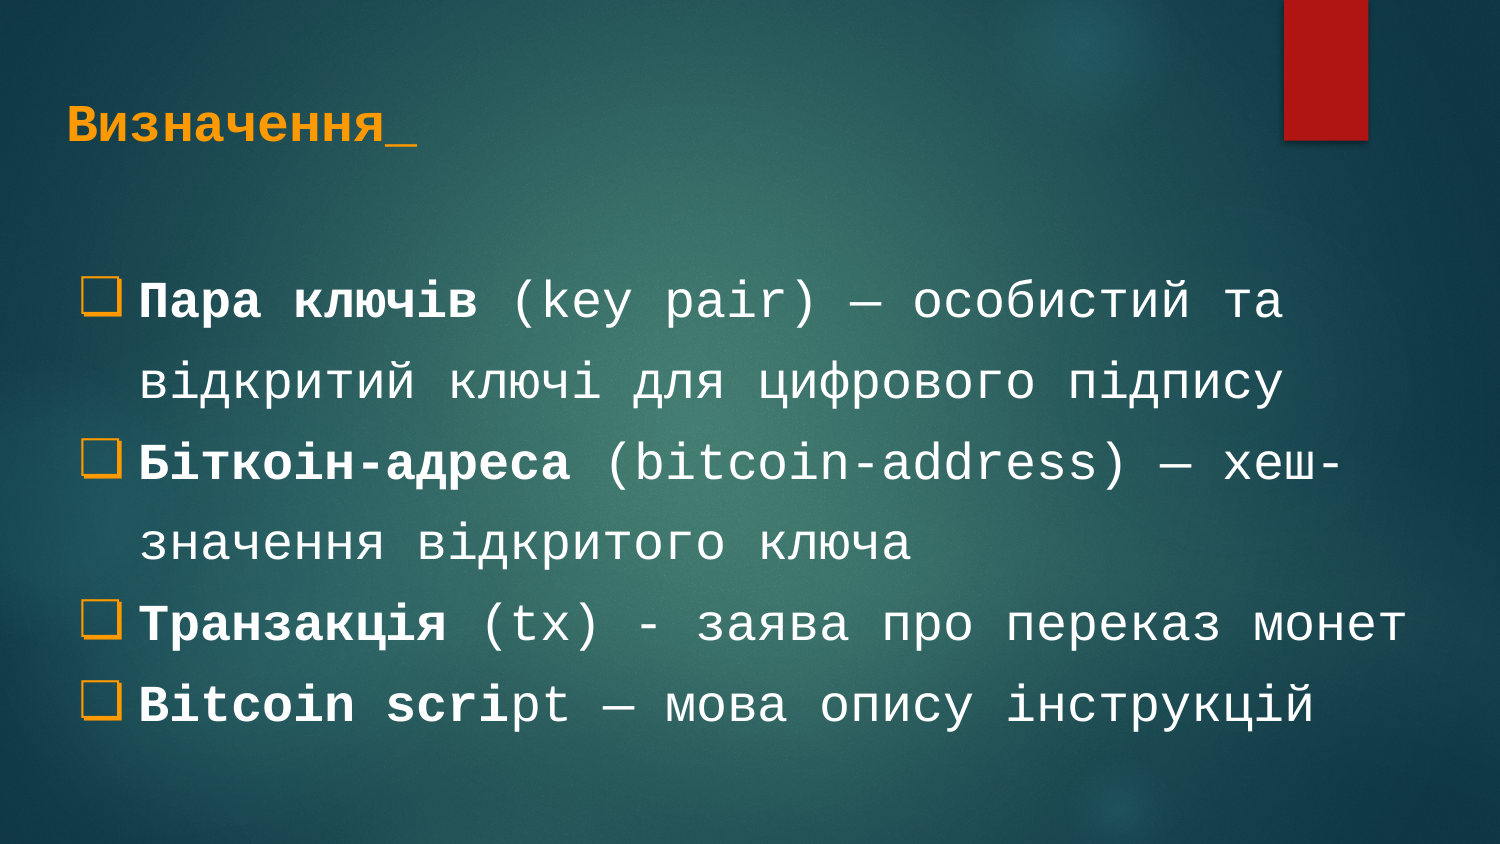

# Визначення_
Пара ключів (key pair) — особистий та відкритий ключі для цифрового підпису
Біткоін-адреса (bitcoin-address) — хеш-значення відкритого ключа
Транзакція (tx) - заява про переказ монет
Bitcoin script — мова опису інструкцій